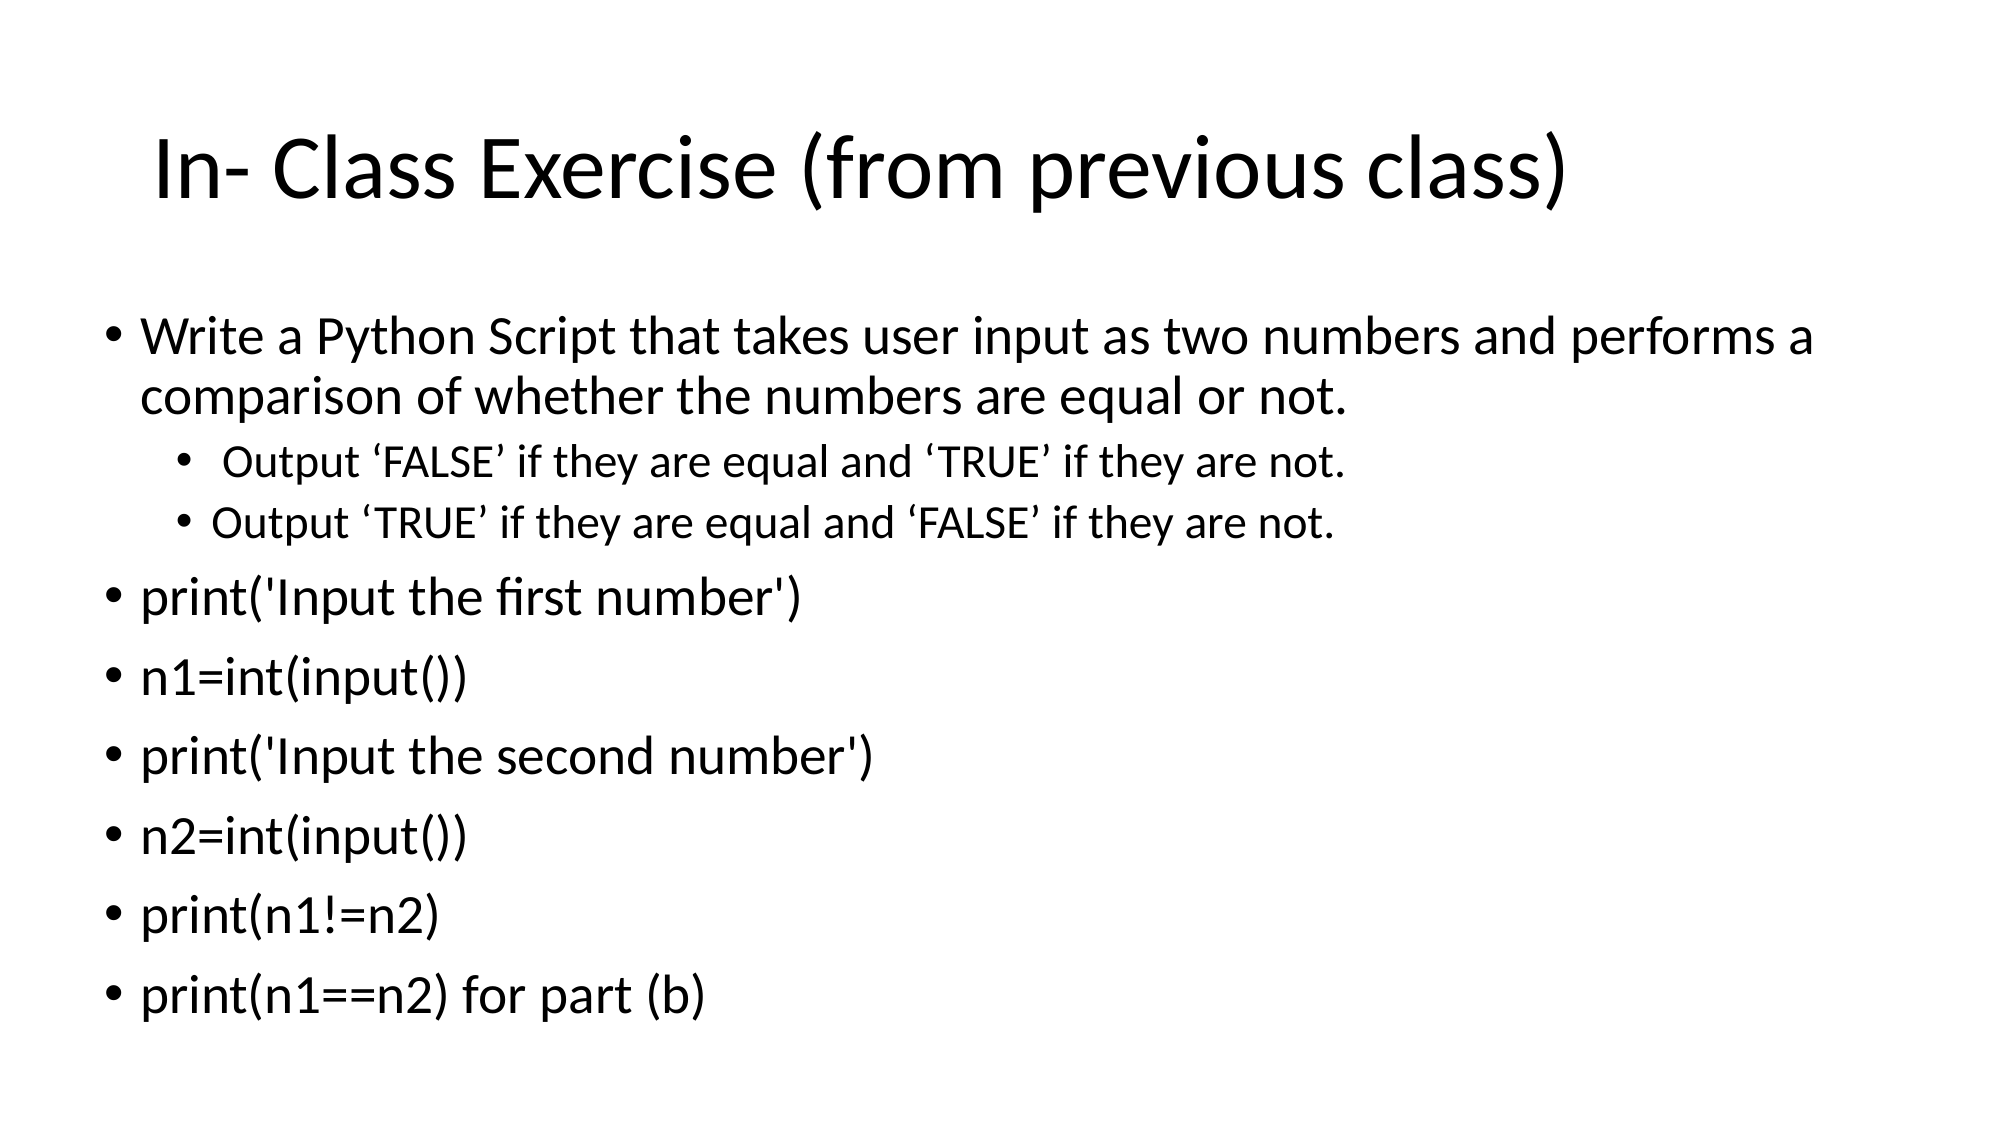

# In- Class Exercise (from previous class)
Write a Python Script that takes user input as two numbers and performs a comparison of whether the numbers are equal or not.
 Output ‘FALSE’ if they are equal and ‘TRUE’ if they are not.
Output ‘TRUE’ if they are equal and ‘FALSE’ if they are not.
print('Input the first number')
n1=int(input())
print('Input the second number')
n2=int(input())
print(n1!=n2)
print(n1==n2) for part (b)